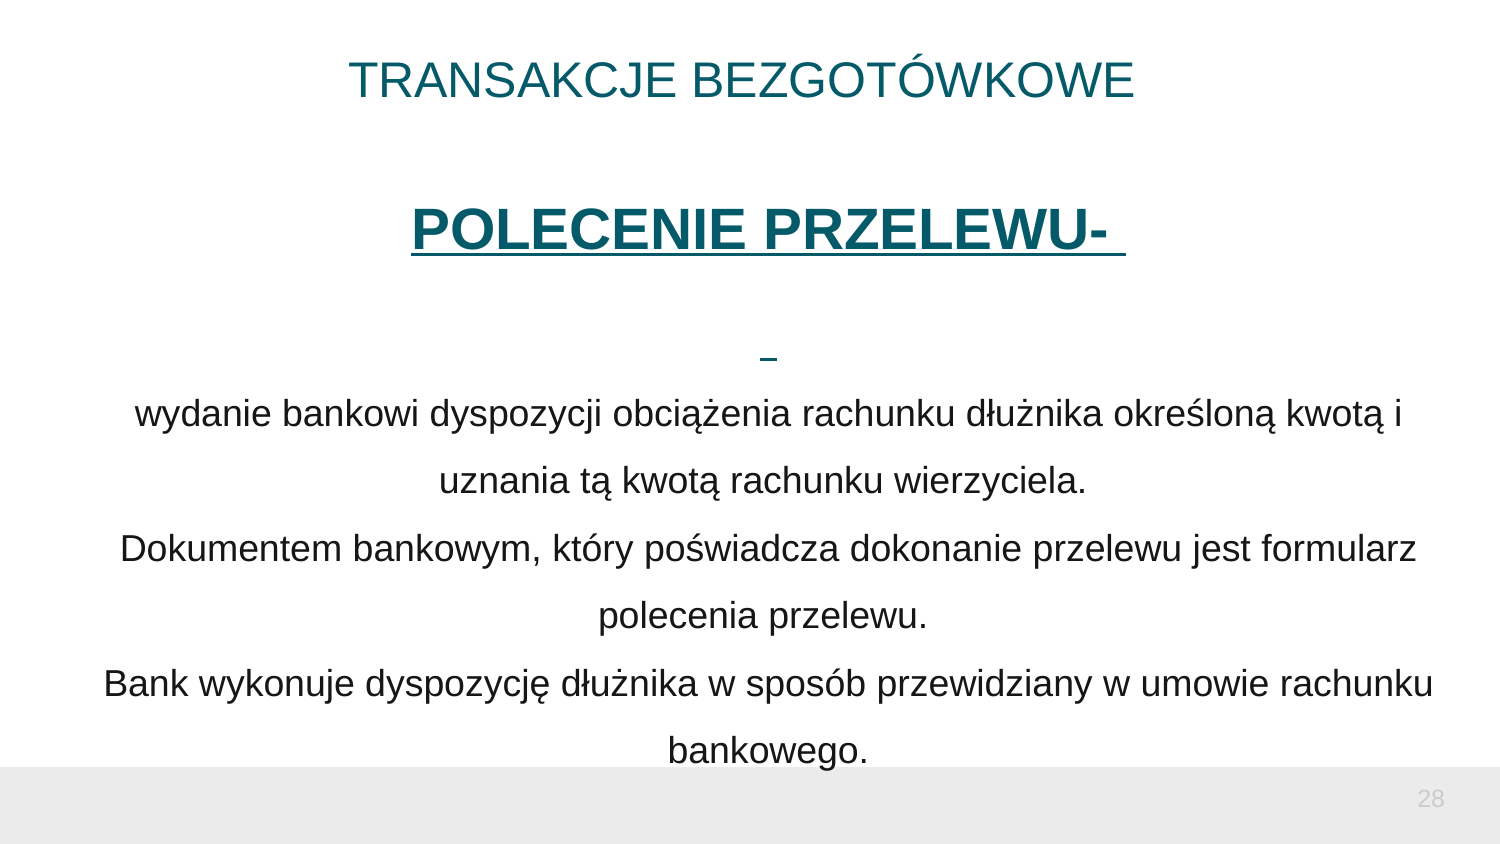

# TRANSAKCJE BEZGOTÓWKOWE
POLECENIE PRZELEWU-

wydanie bankowi dyspozycji obciążenia rachunku dłużnika określoną kwotą i uznania tą kwotą rachunku wierzyciela.
Dokumentem bankowym, który poświadcza dokonanie przelewu jest formularz polecenia przelewu.
Bank wykonuje dyspozycję dłużnika w sposób przewidziany w umowie rachunku bankowego.
28